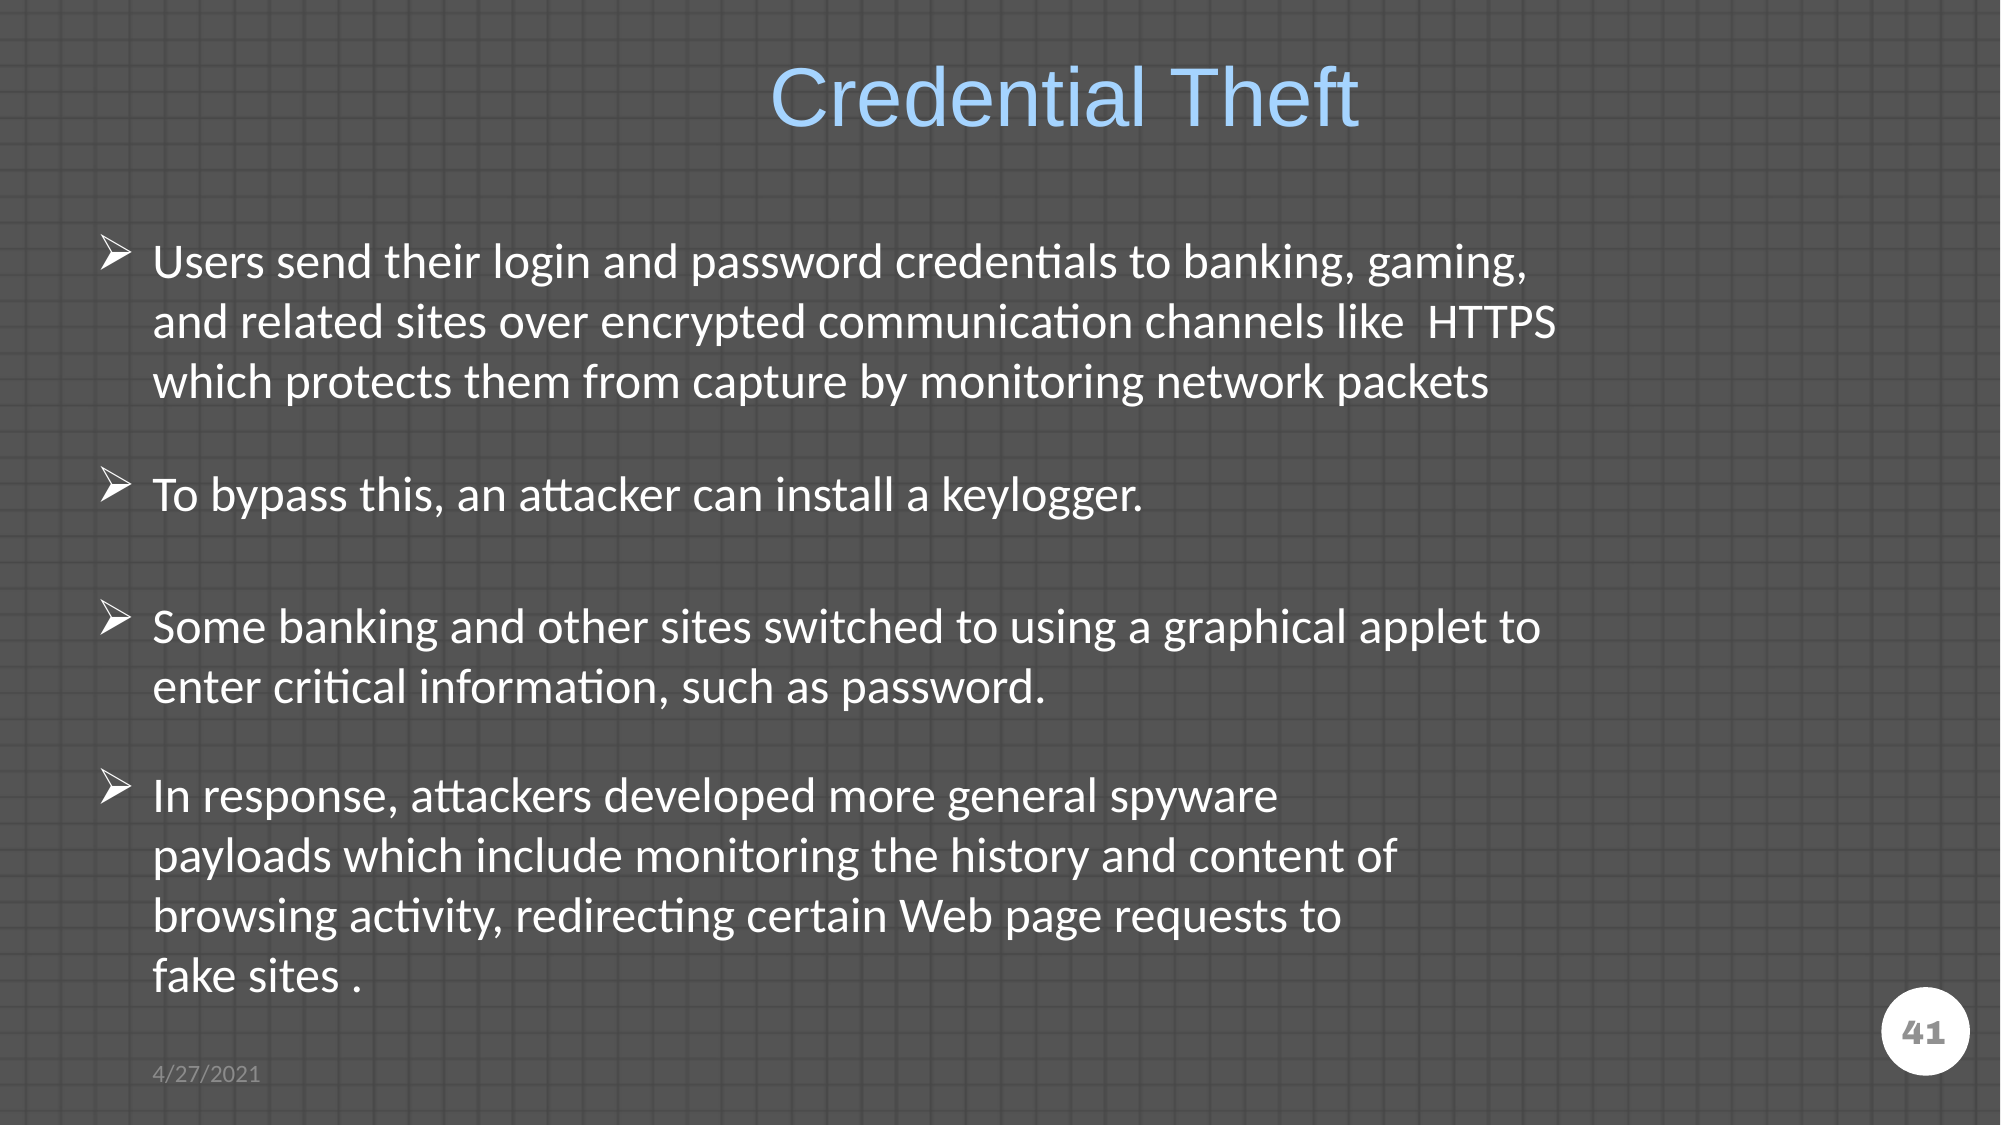

Credential Theft
Users send their login and password credentials to banking, gaming, and related sites over encrypted communication channels like  HTTPS which protects them from capture by monitoring network packets
To bypass this, an attacker can install a keylogger.

Some banking and other sites switched to using a graphical applet to enter critical information, such as password.
In response, attackers developed more general spyware payloads which include monitoring the history and content of browsing activity, redirecting certain Web page requests to fake sites .

41
4/27/2021